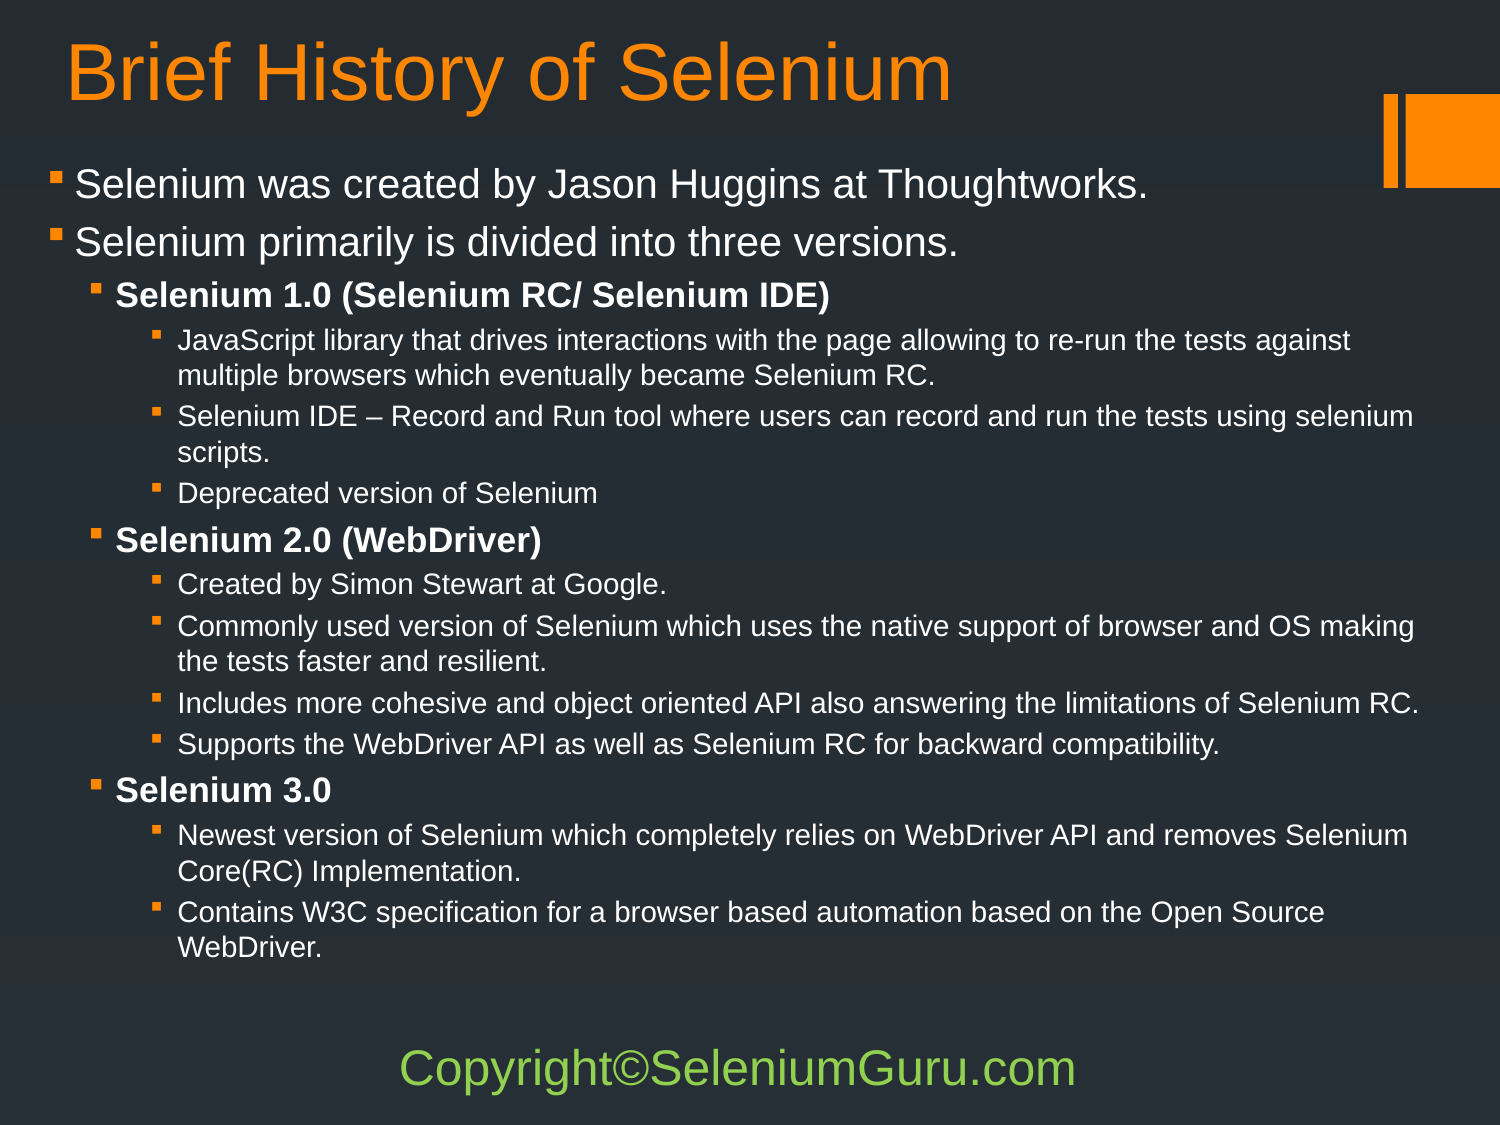

# Brief History of Selenium
Selenium was created by Jason Huggins at Thoughtworks.
Selenium primarily is divided into three versions.
Selenium 1.0 (Selenium RC/ Selenium IDE)
JavaScript library that drives interactions with the page allowing to re-run the tests against multiple browsers which eventually became Selenium RC.
Selenium IDE – Record and Run tool where users can record and run the tests using selenium scripts.
Deprecated version of Selenium
Selenium 2.0 (WebDriver)
Created by Simon Stewart at Google.
Commonly used version of Selenium which uses the native support of browser and OS making the tests faster and resilient.
Includes more cohesive and object oriented API also answering the limitations of Selenium RC.
Supports the WebDriver API as well as Selenium RC for backward compatibility.
Selenium 3.0
Newest version of Selenium which completely relies on WebDriver API and removes Selenium Core(RC) Implementation.
Contains W3C specification for a browser based automation based on the Open Source WebDriver.

Copyright©SeleniumGuru.com